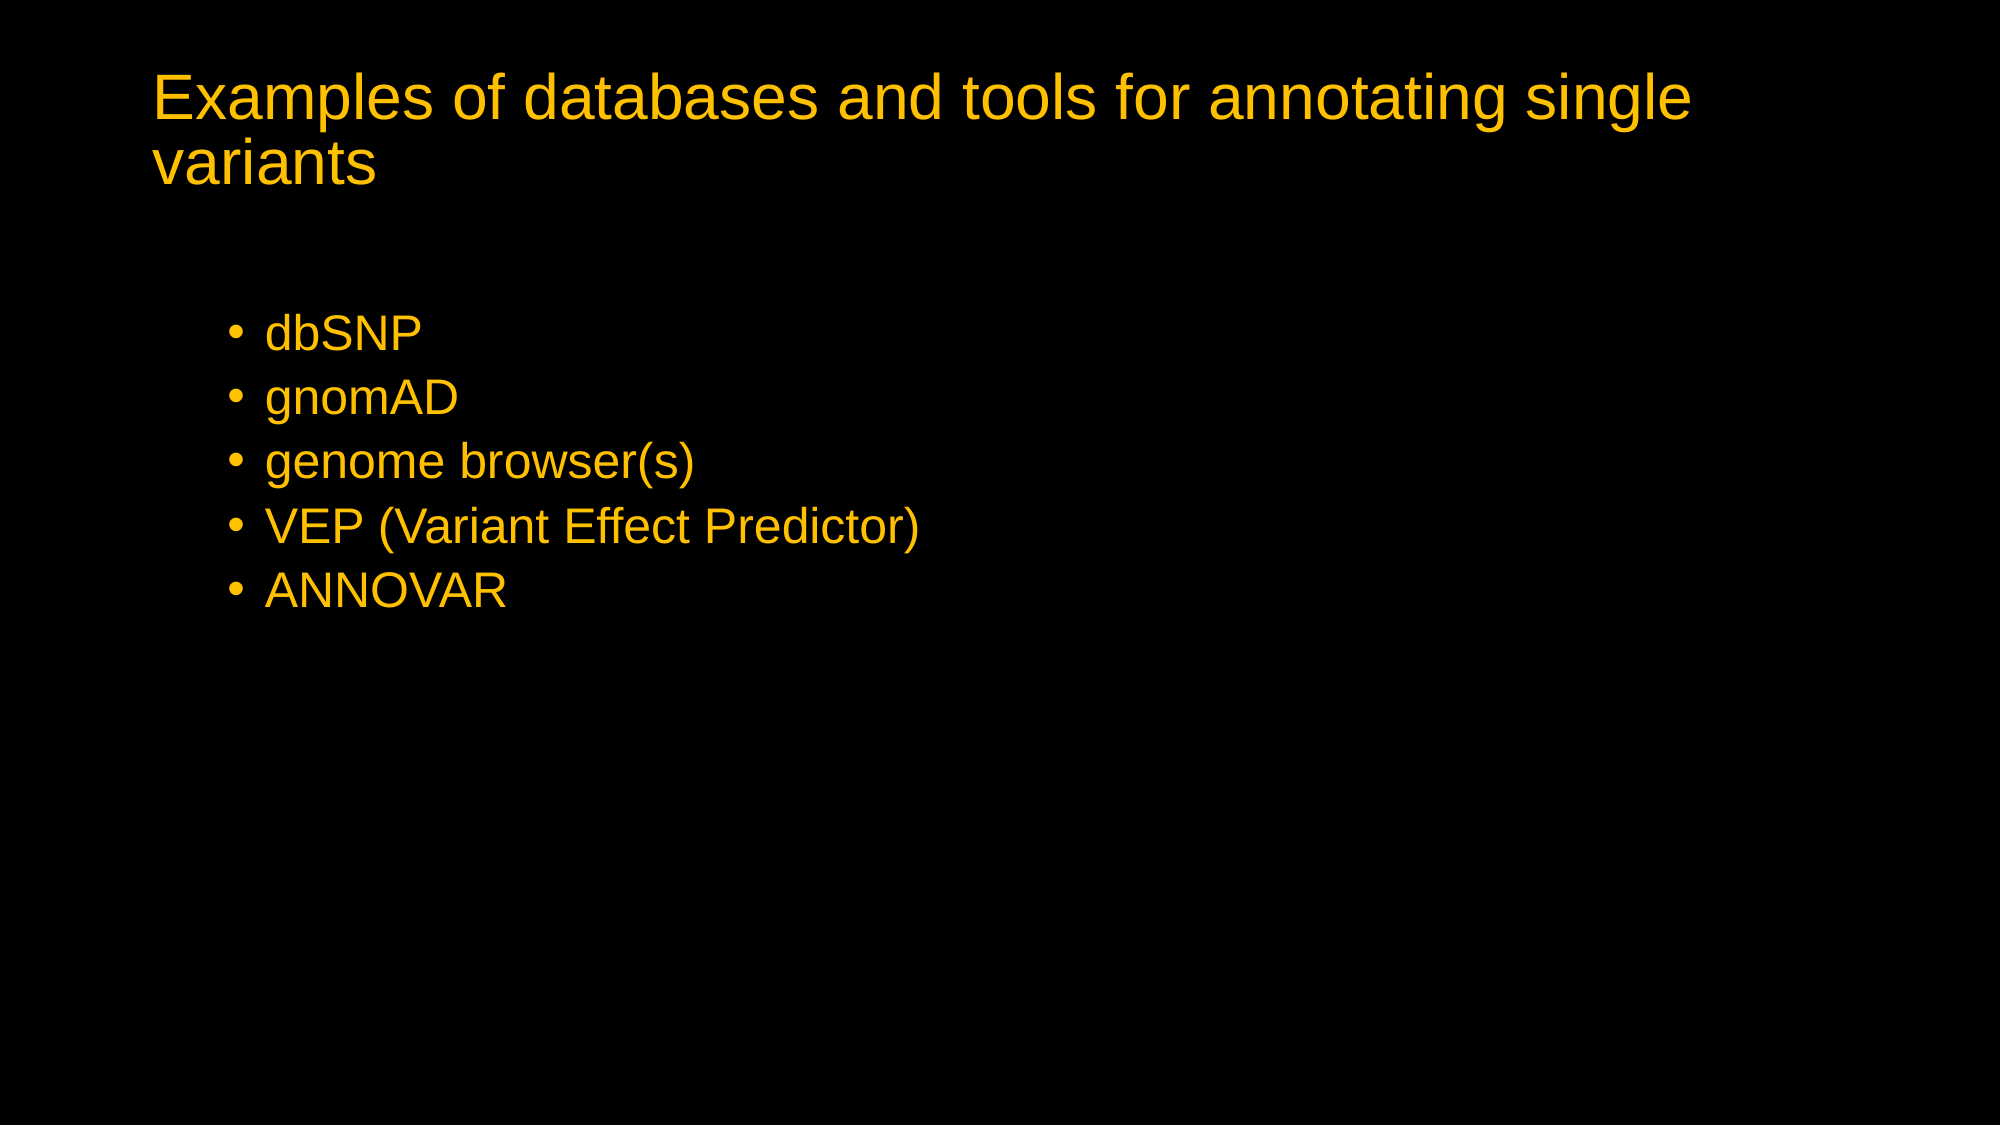

# Examples of databases and tools for annotating single variants
dbSNP
gnomAD
genome browser(s)
VEP (Variant Effect Predictor)
ANNOVAR